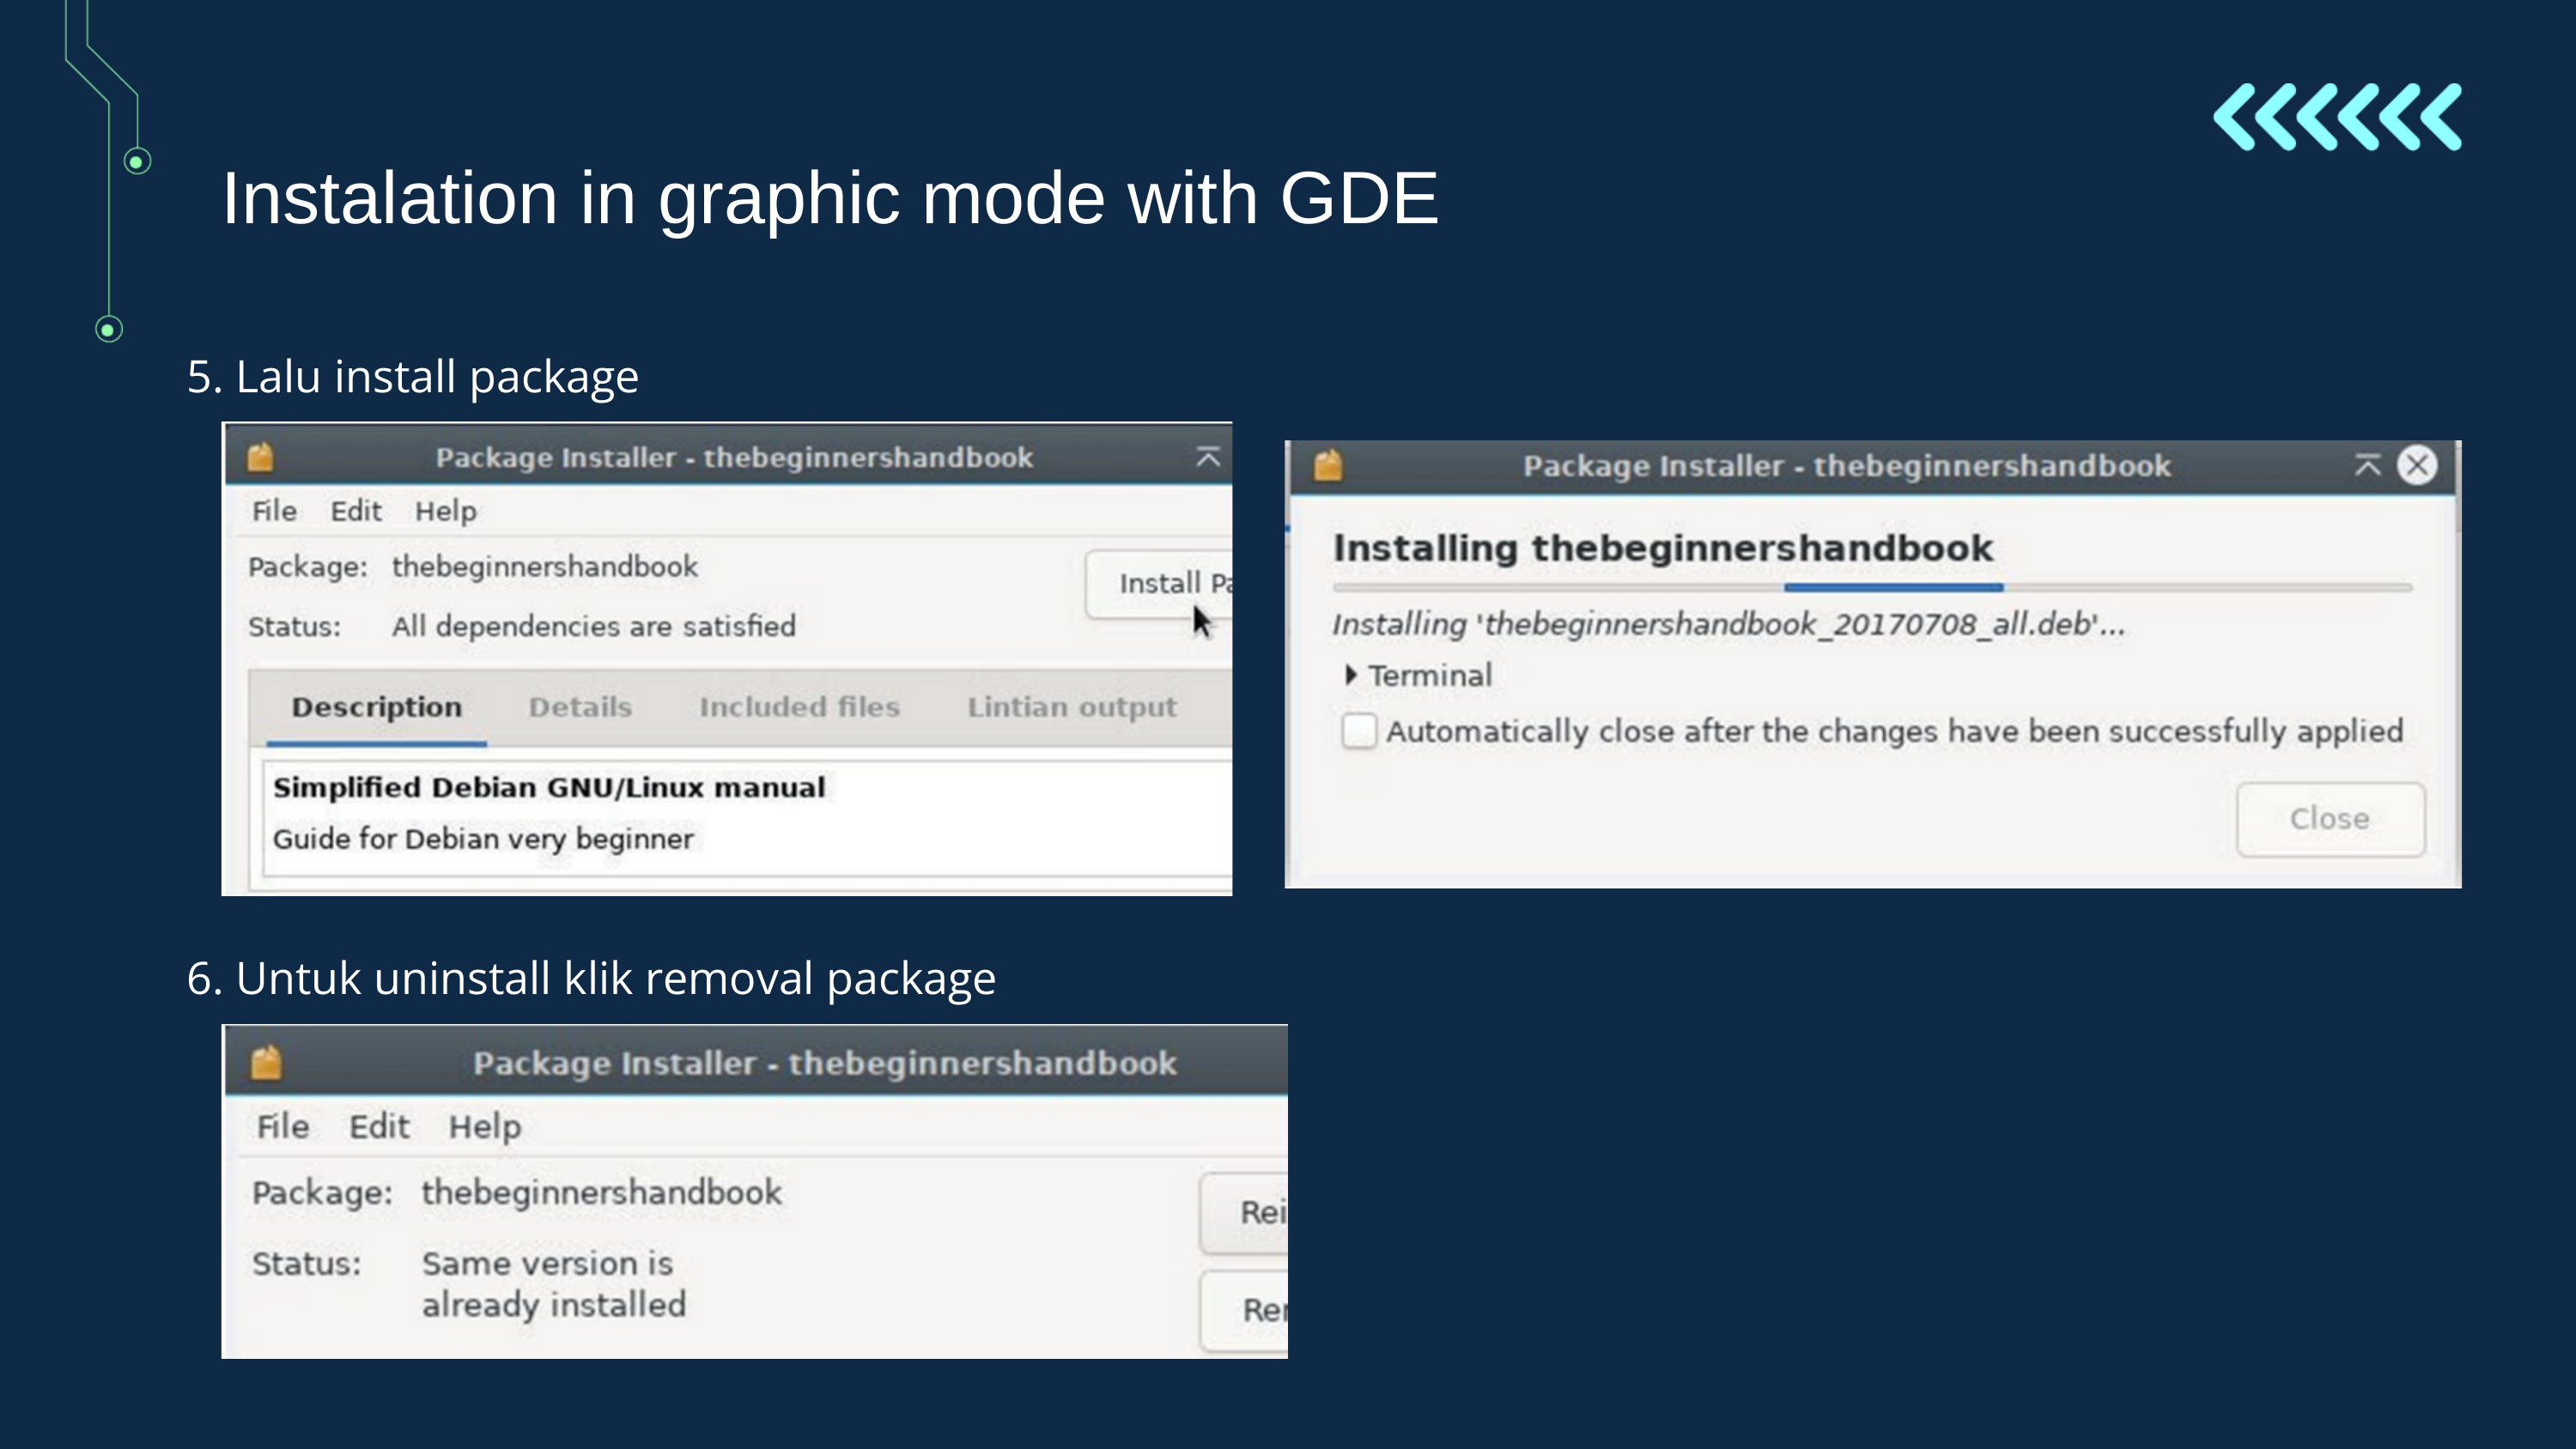

Instalation in graphic mode with GDE
5. Lalu install package

6. Untuk uninstall klik removal package